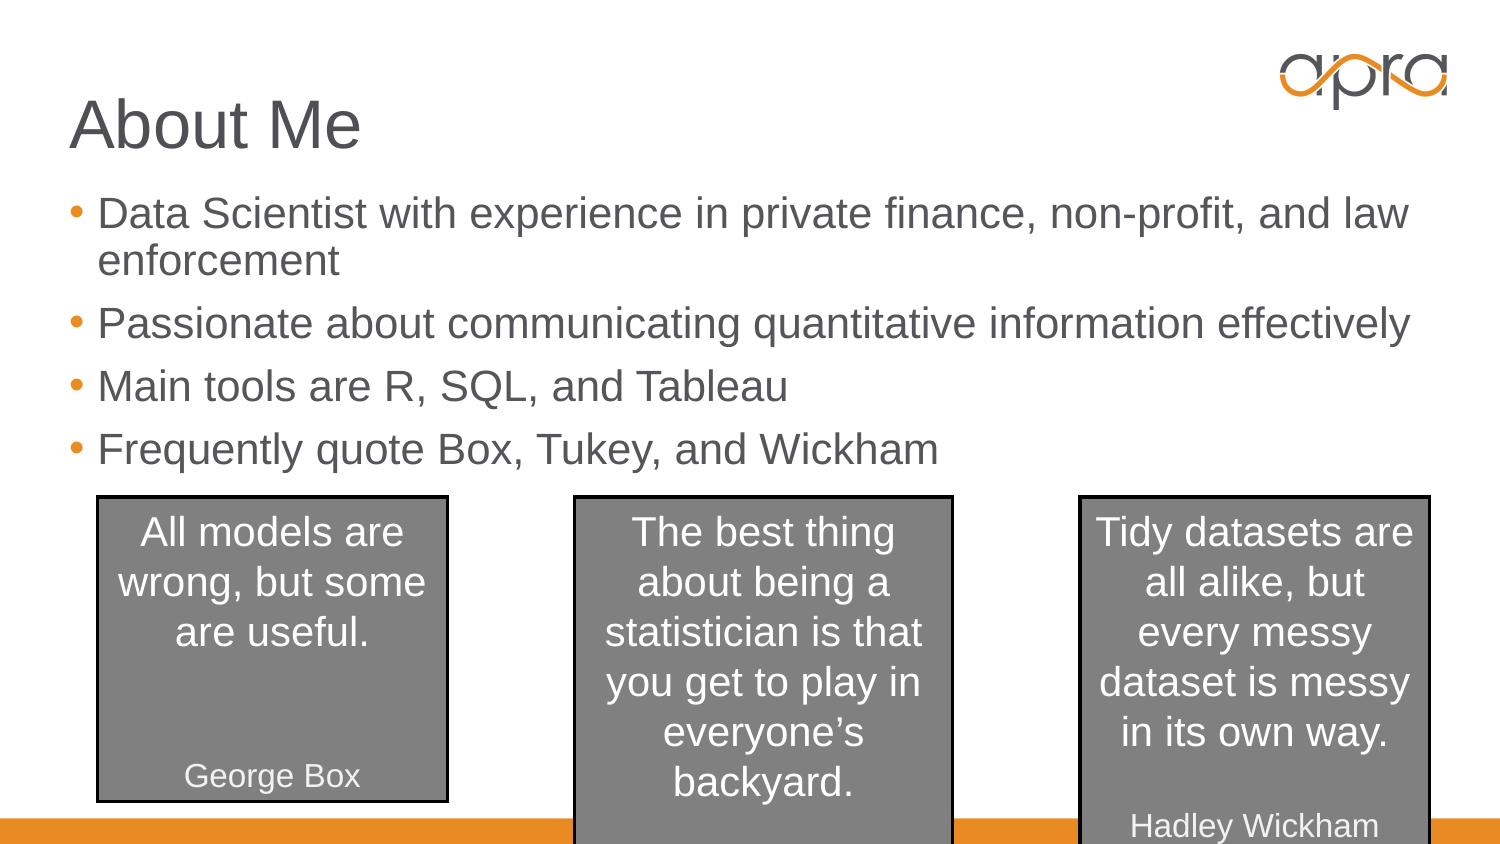

# About Me
Data Scientist with experience in private finance, non-profit, and law enforcement
Passionate about communicating quantitative information effectively
Main tools are R, SQL, and Tableau
Frequently quote Box, Tukey, and Wickham
All models are wrong, but some are useful.

George Box
The best thing about being a statistician is that you get to play in everyone’s backyard.

John Tukey
Tidy datasets are all alike, but every messy dataset is messy in its own way.

Hadley Wickham